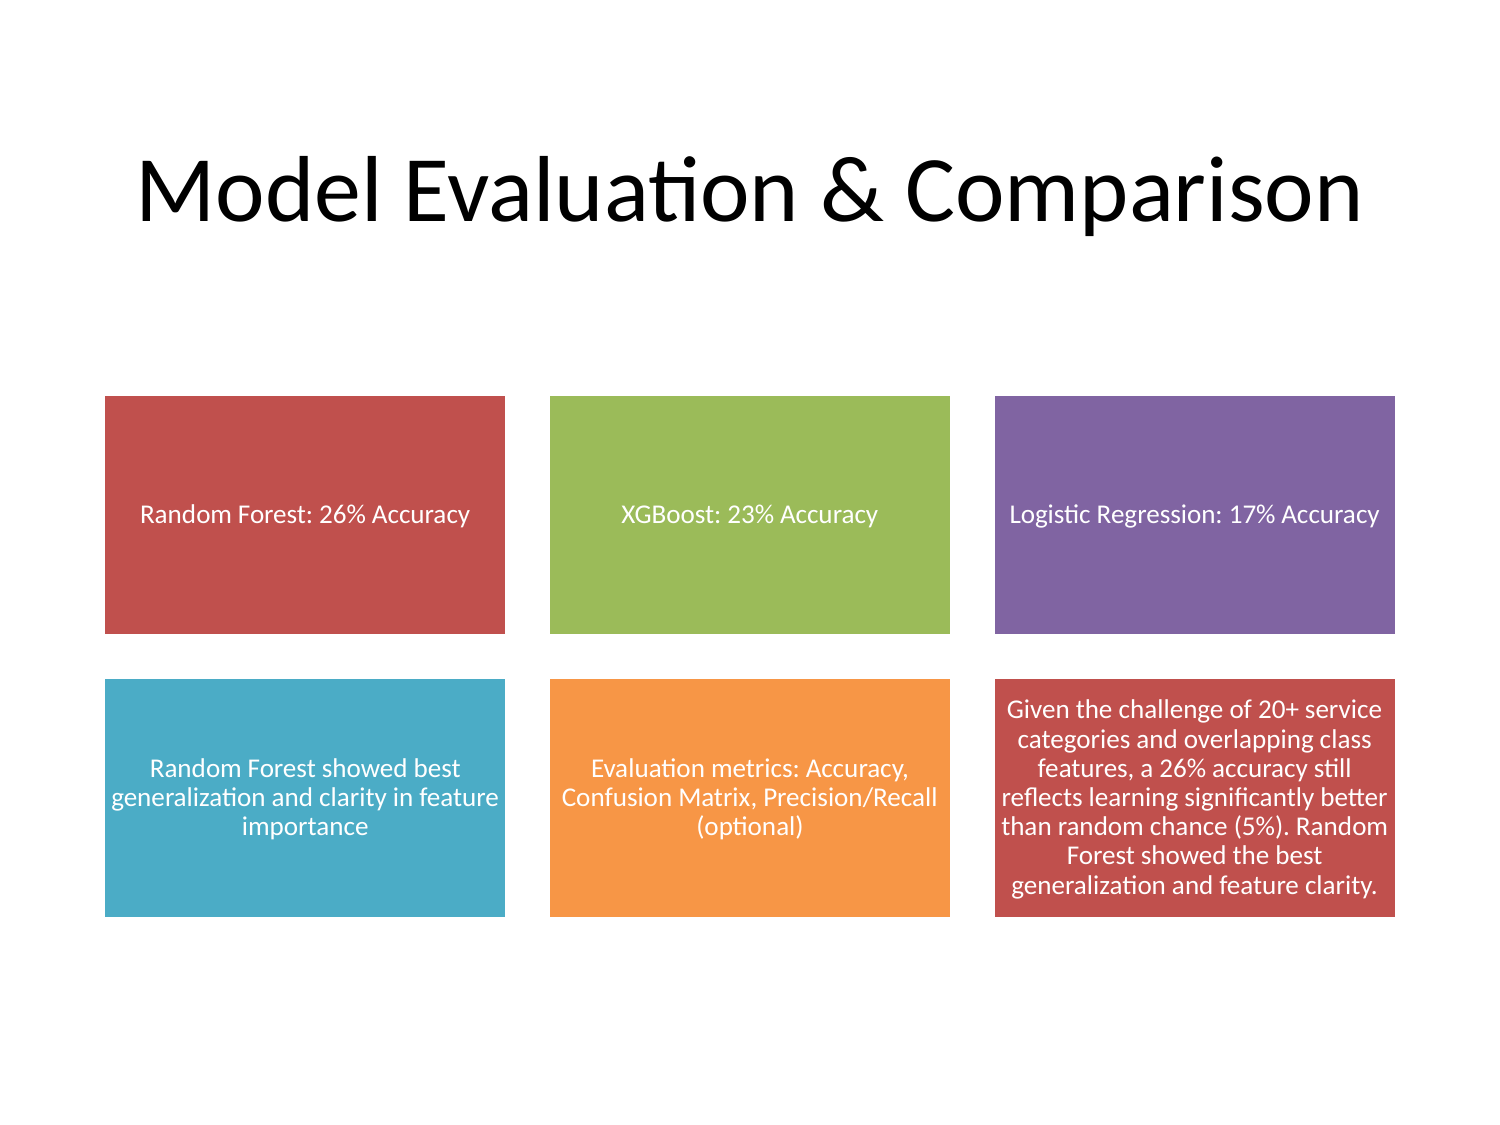

# Model Evaluation & Comparison
Random Forest: 26% Accuracy
XGBoost: 23% Accuracy
Logistic Regression: 17% Accuracy
Random Forest showed best generalization and clarity in feature importance
Evaluation metrics: Accuracy, Confusion Matrix, Precision/Recall (optional)
Given the challenge of 20+ service categories and overlapping class features, a 26% accuracy still reflects learning significantly better than random chance (5%). Random Forest showed the best generalization and feature clarity.